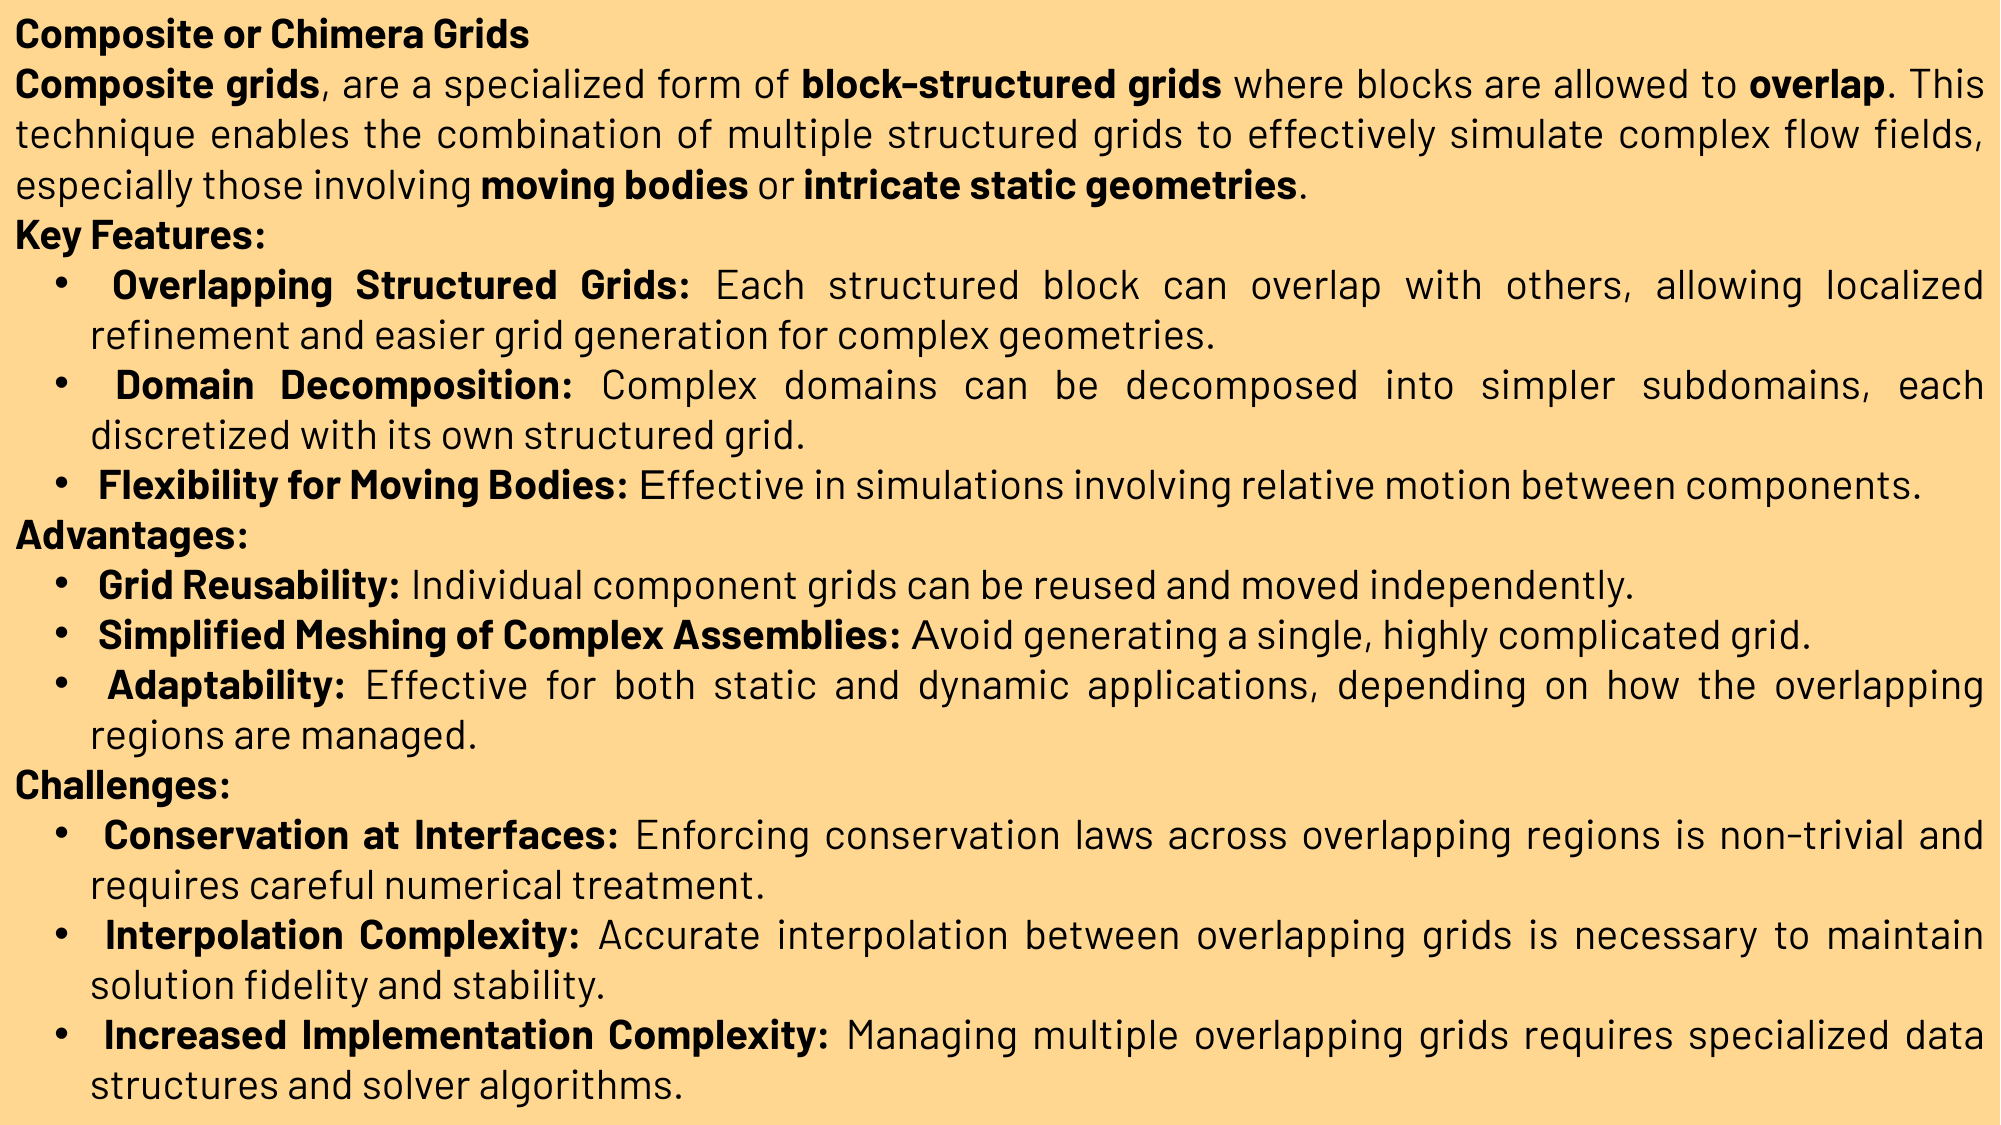

Composite or Chimera Grids
Composite grids, are a specialized form of block-structured grids where blocks are allowed to overlap. This technique enables the combination of multiple structured grids to effectively simulate complex flow fields, especially those involving moving bodies or intricate static geometries.
Key Features:
 Overlapping Structured Grids: Each structured block can overlap with others, allowing localized refinement and easier grid generation for complex geometries.
 Domain Decomposition: Complex domains can be decomposed into simpler subdomains, each discretized with its own structured grid.
 Flexibility for Moving Bodies: Εffective in simulations involving relative motion between components.
Advantages:
 Grid Reusability: Individual component grids can be reused and moved independently.
 Simplified Meshing of Complex Assemblies: Αvoid generating a single, highly complicated grid.
 Adaptability: Effective for both static and dynamic applications, depending on how the overlapping regions are managed.
Challenges:
 Conservation at Interfaces: Enforcing conservation laws across overlapping regions is non-trivial and requires careful numerical treatment.
 Interpolation Complexity: Accurate interpolation between overlapping grids is necessary to maintain solution fidelity and stability.
 Increased Implementation Complexity: Managing multiple overlapping grids requires specialized data structures and solver algorithms.